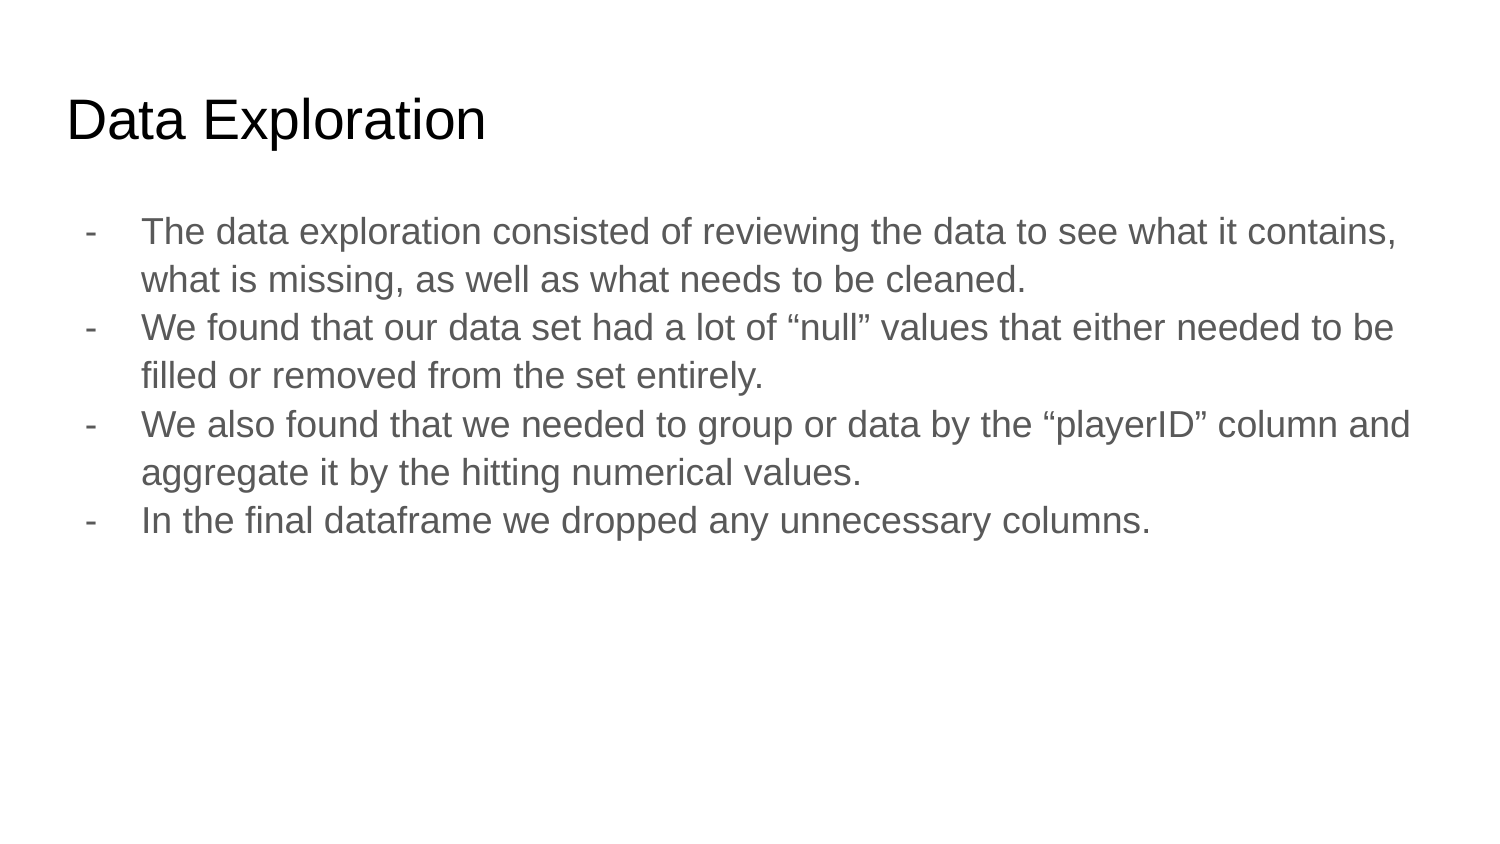

# Data Exploration
The data exploration consisted of reviewing the data to see what it contains, what is missing, as well as what needs to be cleaned.
We found that our data set had a lot of “null” values that either needed to be filled or removed from the set entirely.
We also found that we needed to group or data by the “playerID” column and aggregate it by the hitting numerical values.
In the final dataframe we dropped any unnecessary columns.